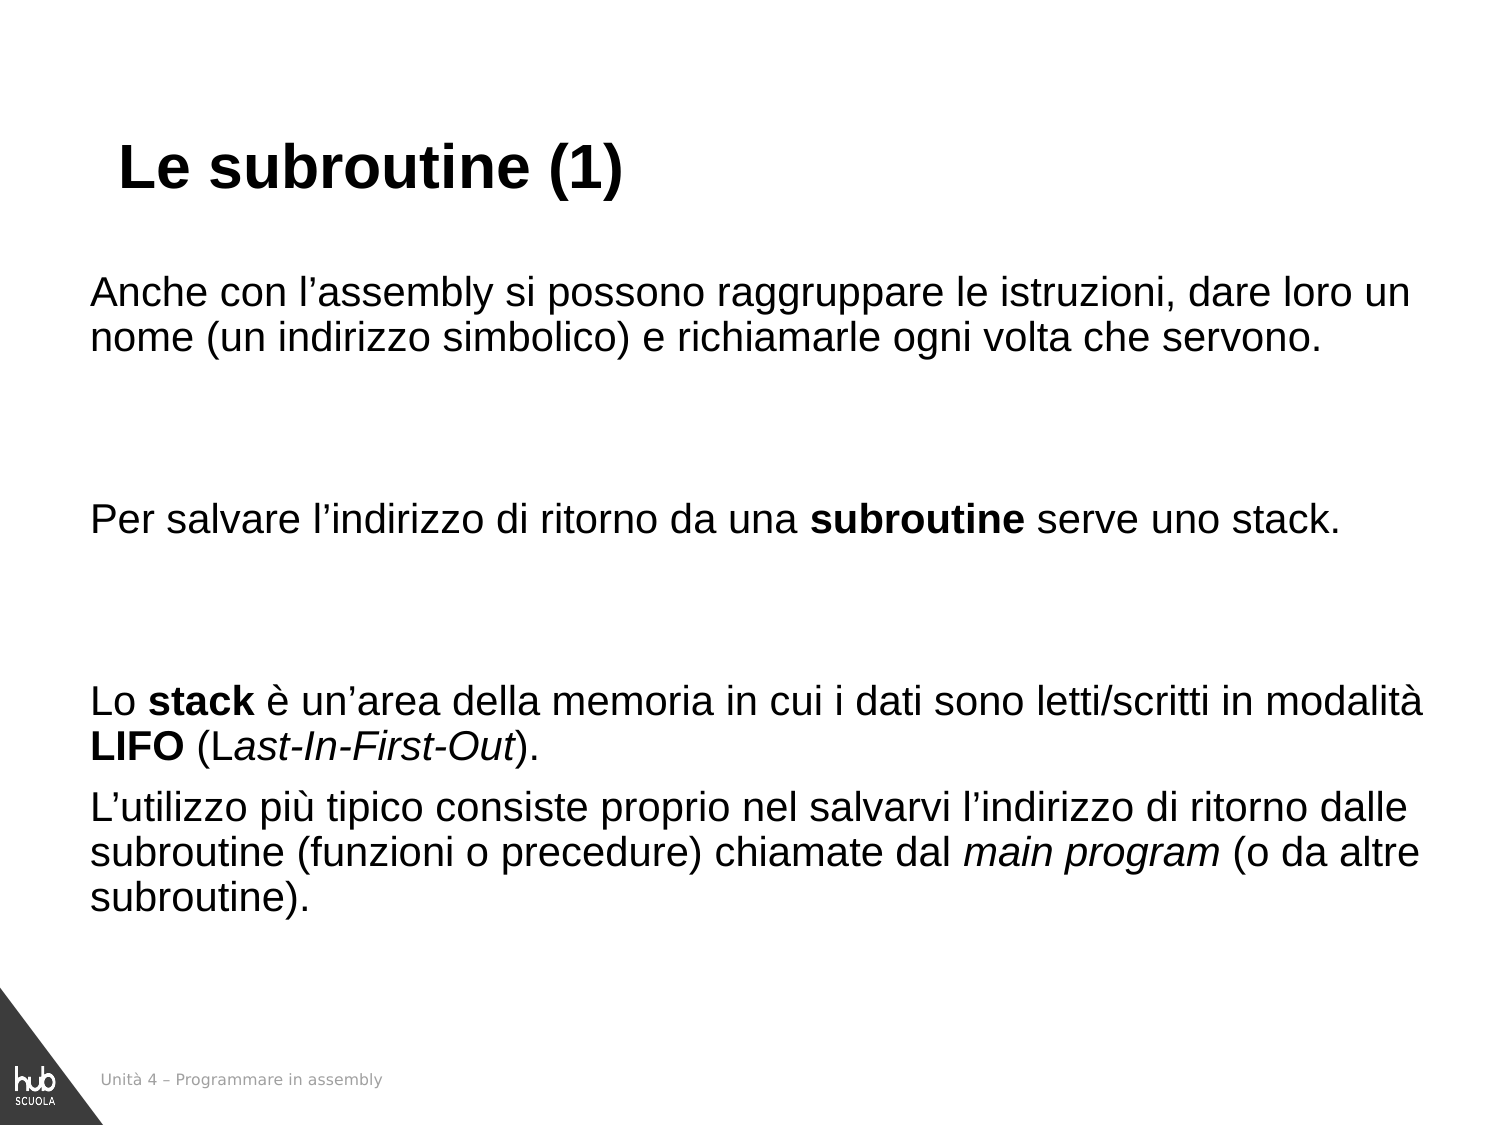

# Le subroutine (1)
Anche con l’assembly si possono raggruppare le istruzioni, dare loro un nome (un indirizzo simbolico) e richiamarle ogni volta che servono.

Per salvare l’indirizzo di ritorno da una subroutine serve uno stack.

Lo stack è un’area della memoria in cui i dati sono letti/scritti in modalità LIFO (Last-In-First-Out).
L’utilizzo più tipico consiste proprio nel salvarvi l’indirizzo di ritorno dalle subroutine (funzioni o precedure) chiamate dal main program (o da altre subroutine).